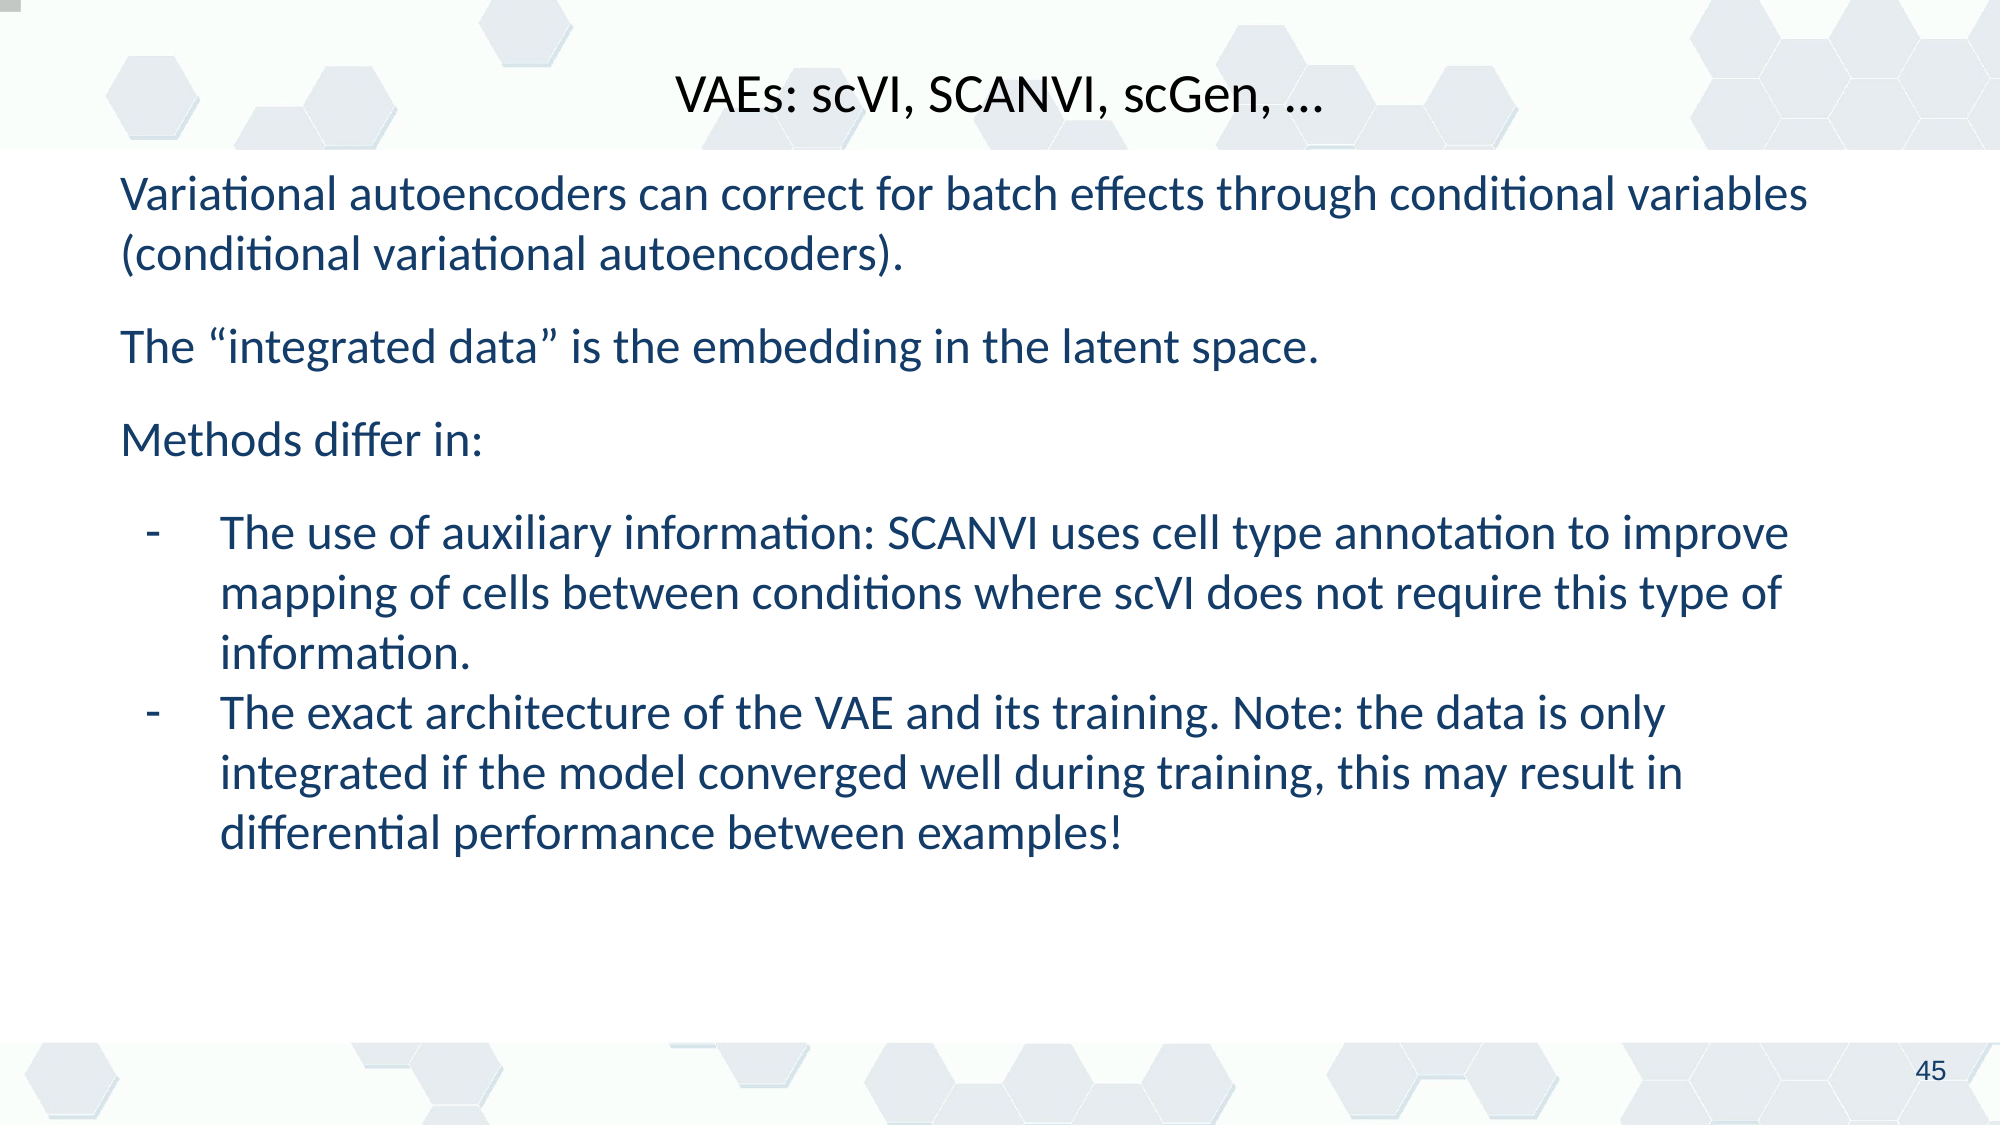

# VAEs: scVI, SCANVI, scGen, …
Variational autoencoders can correct for batch effects through conditional variables (conditional variational autoencoders).
The “integrated data” is the embedding in the latent space.
Methods differ in:
The use of auxiliary information: SCANVI uses cell type annotation to improve mapping of cells between conditions where scVI does not require this type of information.
The exact architecture of the VAE and its training. Note: the data is only integrated if the model converged well during training, this may result in differential performance between examples!

45